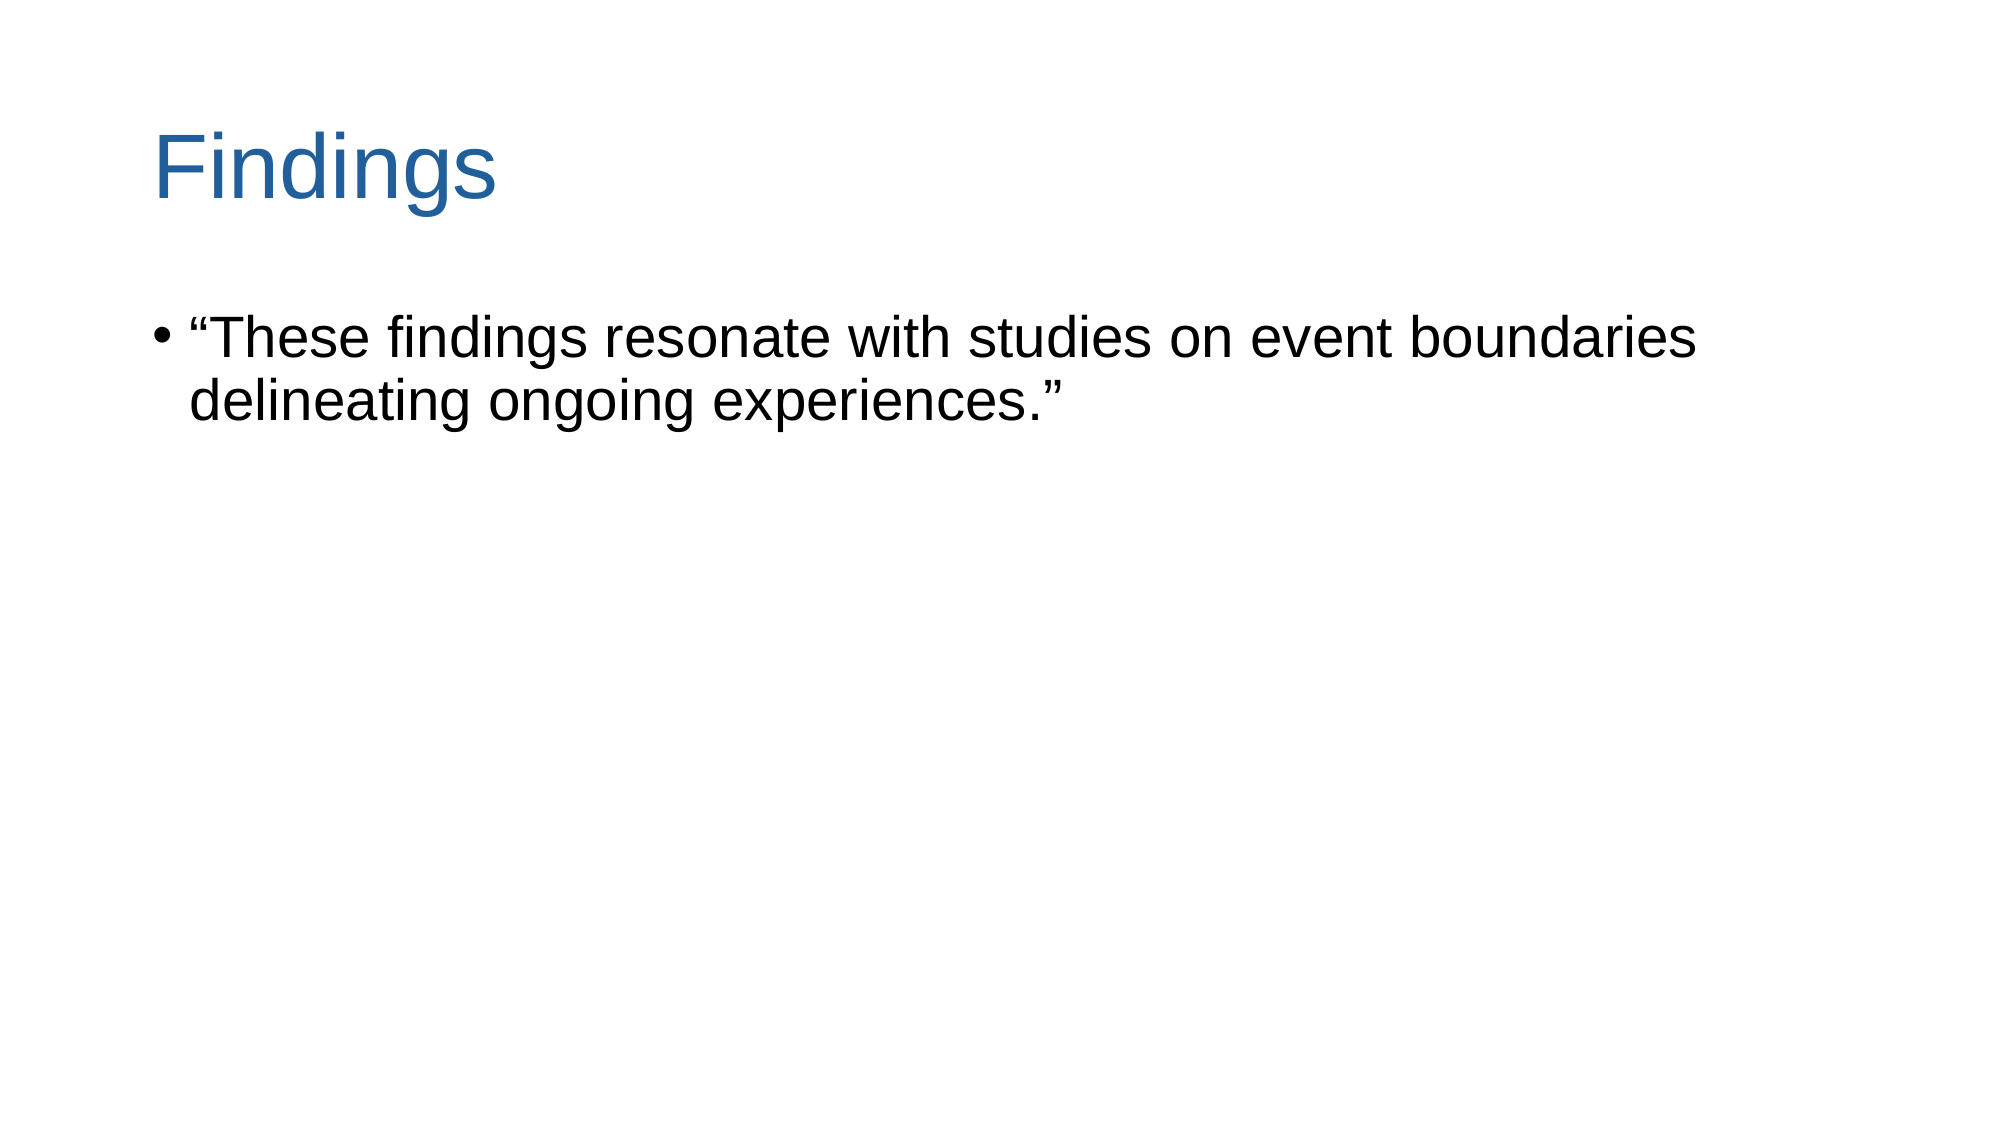

# Findings
“These findings resonate with studies on event boundaries delineating ongoing experiences.”